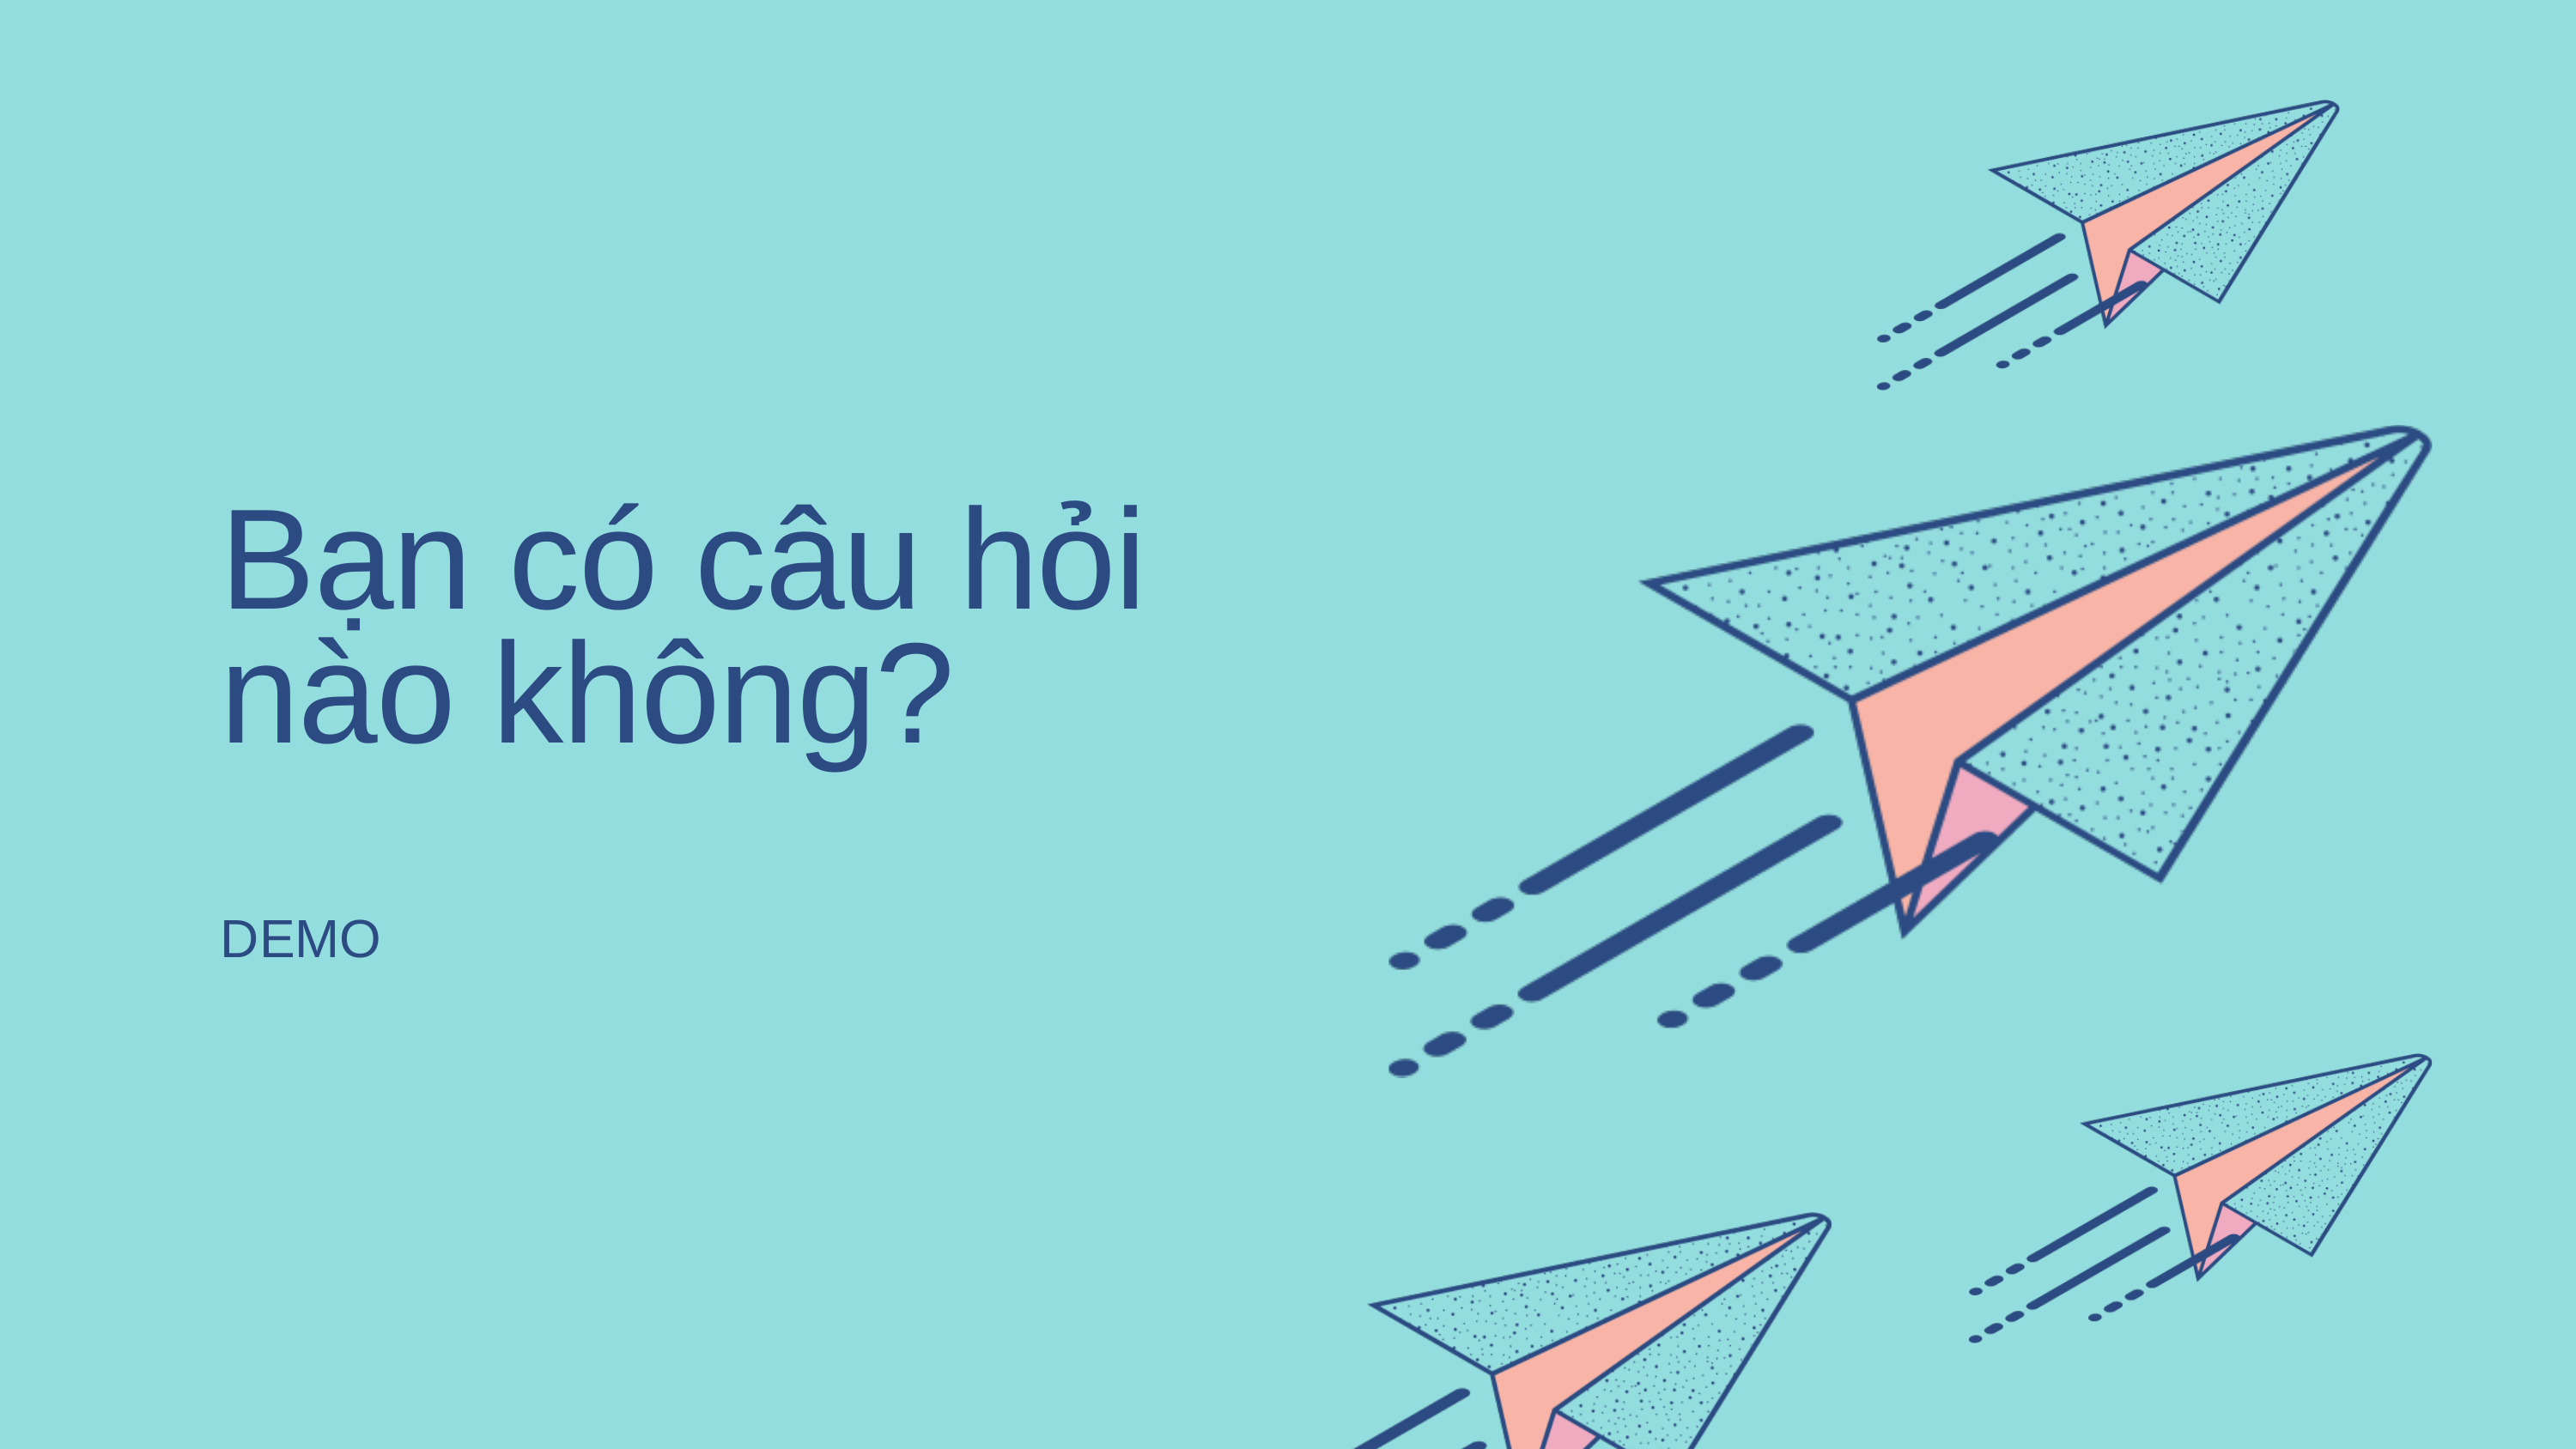

Bạn có câu hỏi nào không?
DEMO